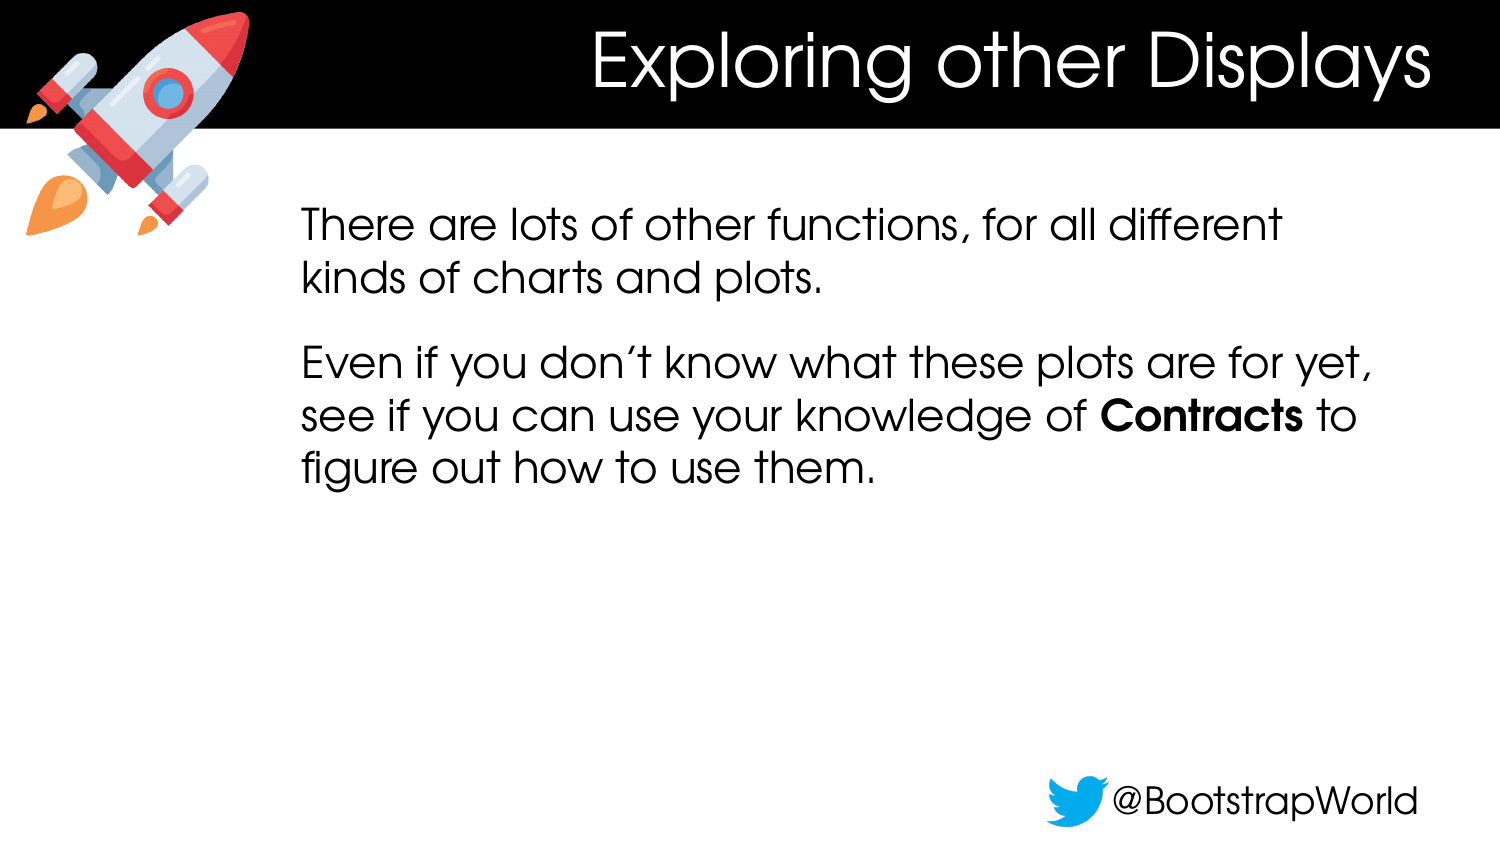

# Exploring other Displays

There are lots of other functions, for all different kinds of charts and plots.
Even if you don’t know what these plots are for yet, see if you can use your knowledge of Contracts to figure out how to use them.